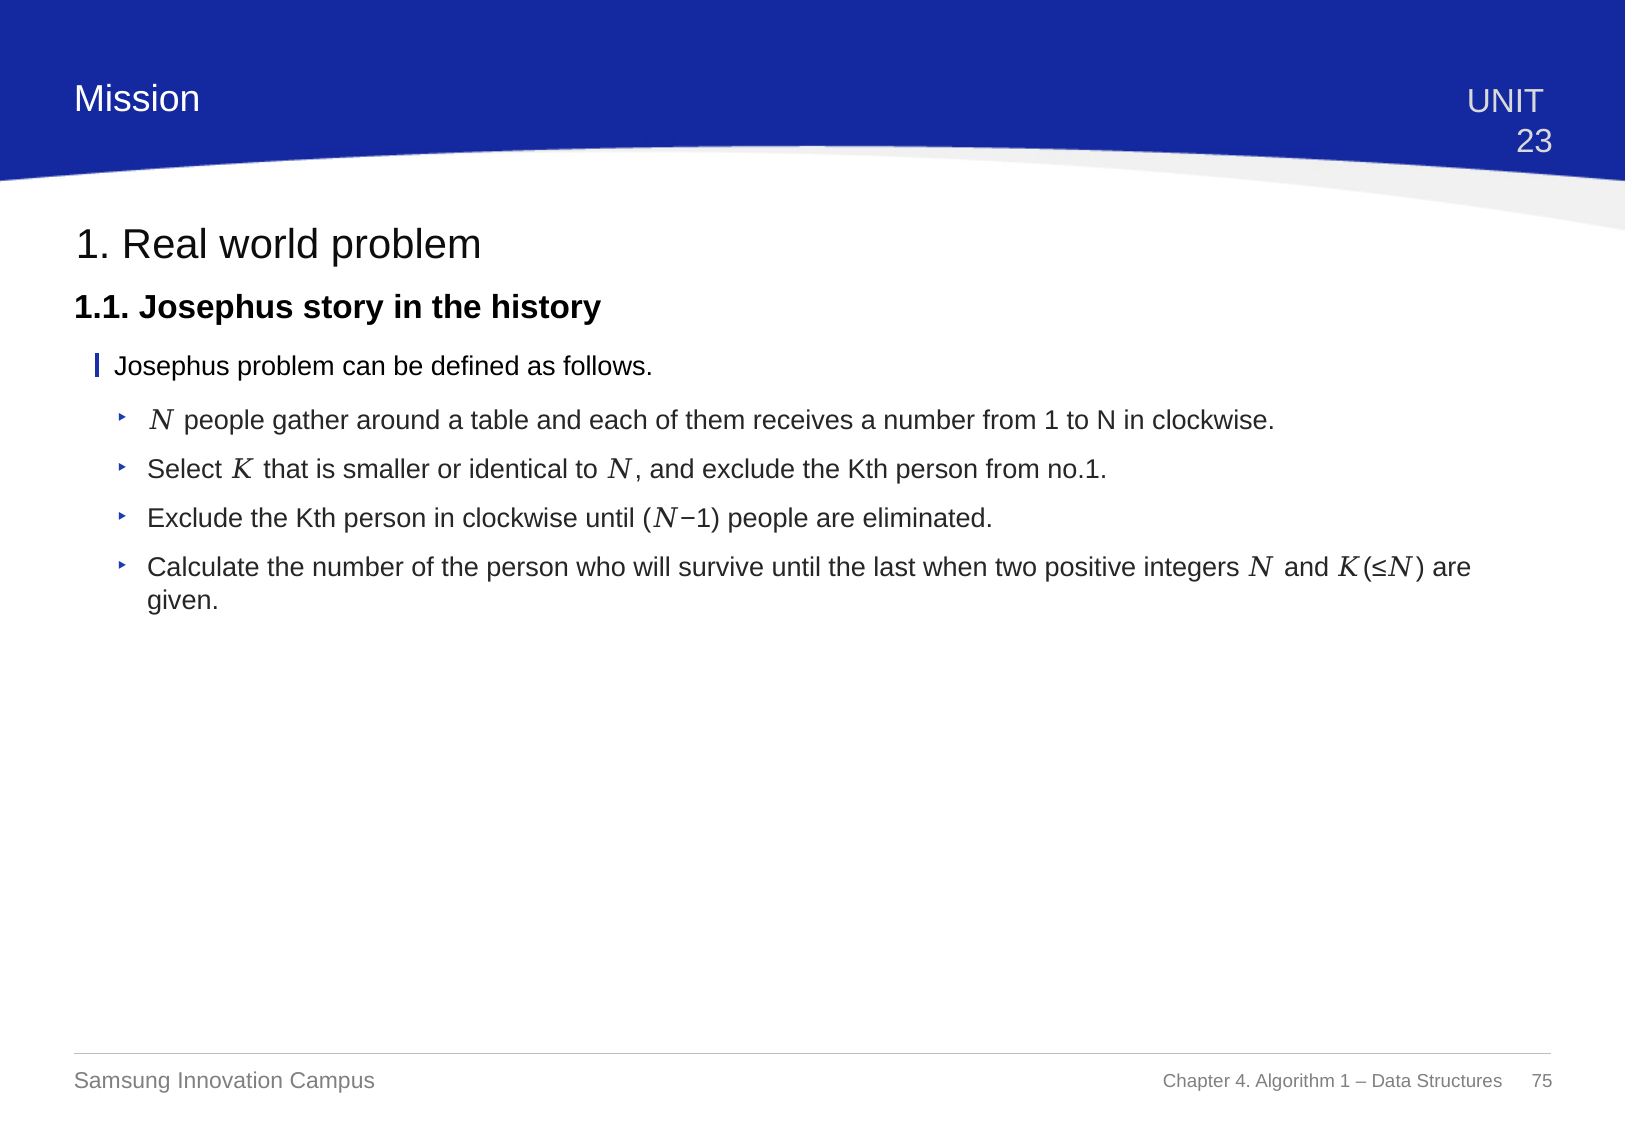

Mission
UNIT  23
1. Real world problem
1.1. Josephus story in the history
Josephus problem can be defined as follows.
𝑁 people gather around a table and each of them receives a number from 1 to N in clockwise.
Select 𝐾 that is smaller or identical to 𝑁, and exclude the Kth person from no.1.
Exclude the Kth person in clockwise until (𝑁−1) people are eliminated.
Calculate the number of the person who will survive until the last when two positive integers 𝑁 and 𝐾(≤𝑁) are given.